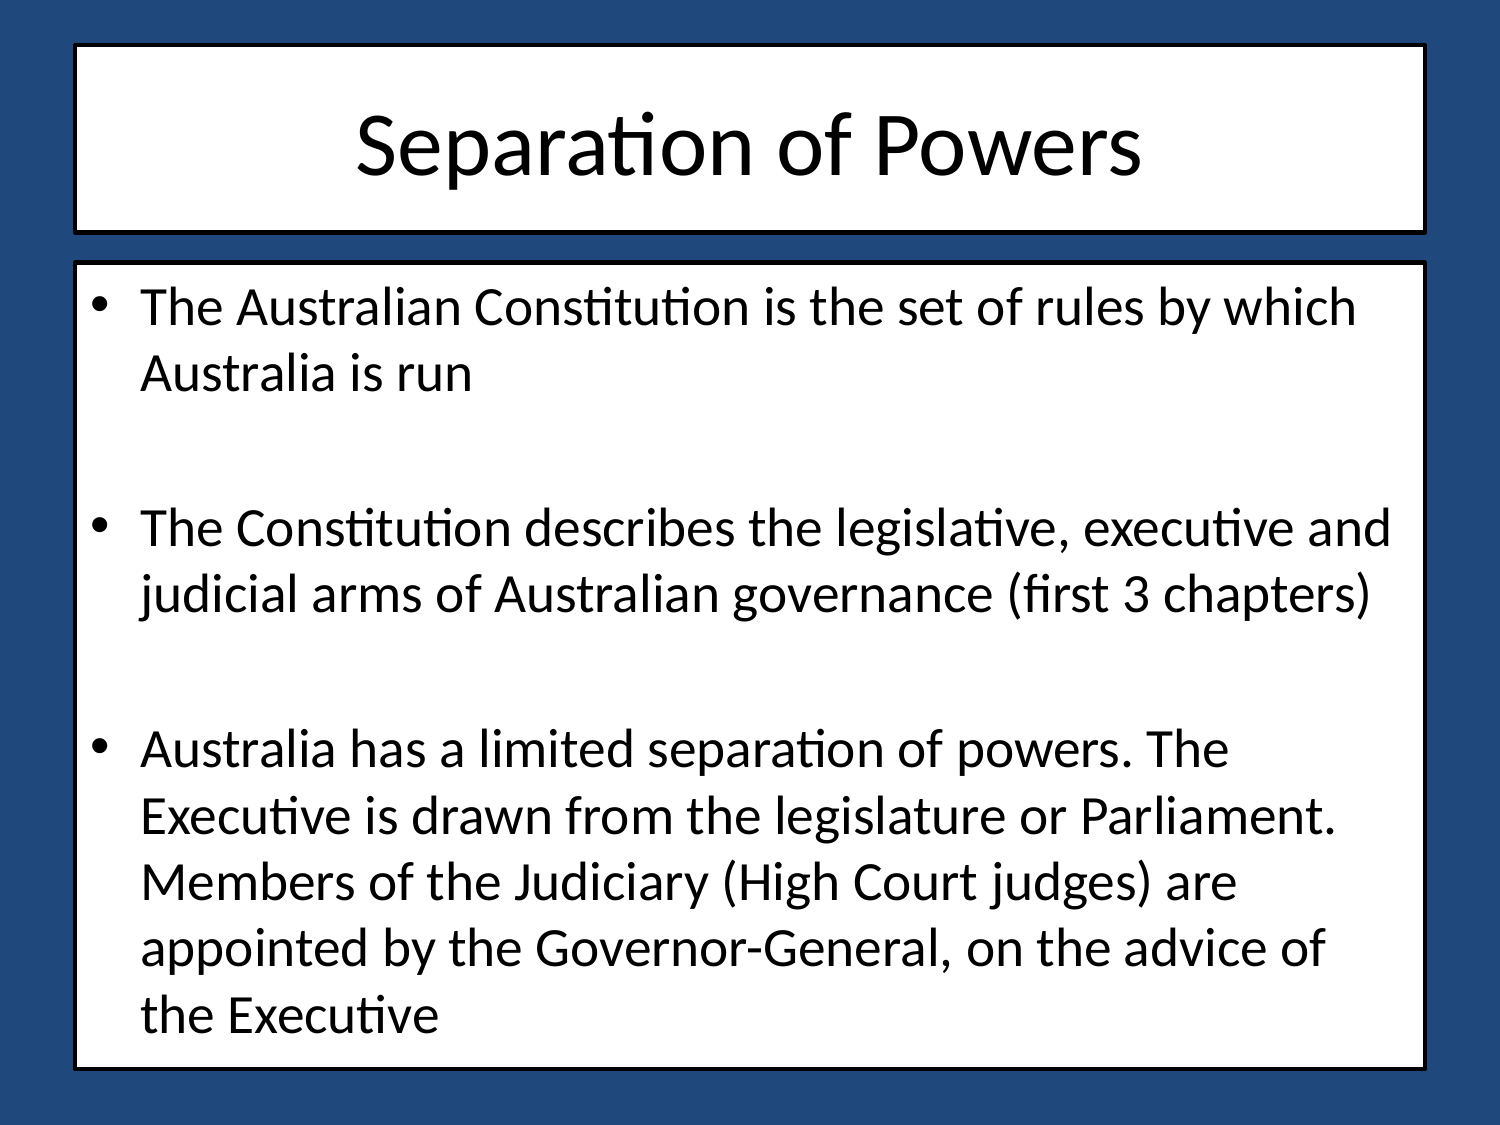

# Separation of Powers
The Australian Constitution is the set of rules by which Australia is run

The Constitution describes the legislative, executive and judicial arms of Australian governance (first 3 chapters)

Australia has a limited separation of powers. The Executive is drawn from the legislature or Parliament. Members of the Judiciary (High Court judges) are appointed by the Governor-General, on the advice of the Executive